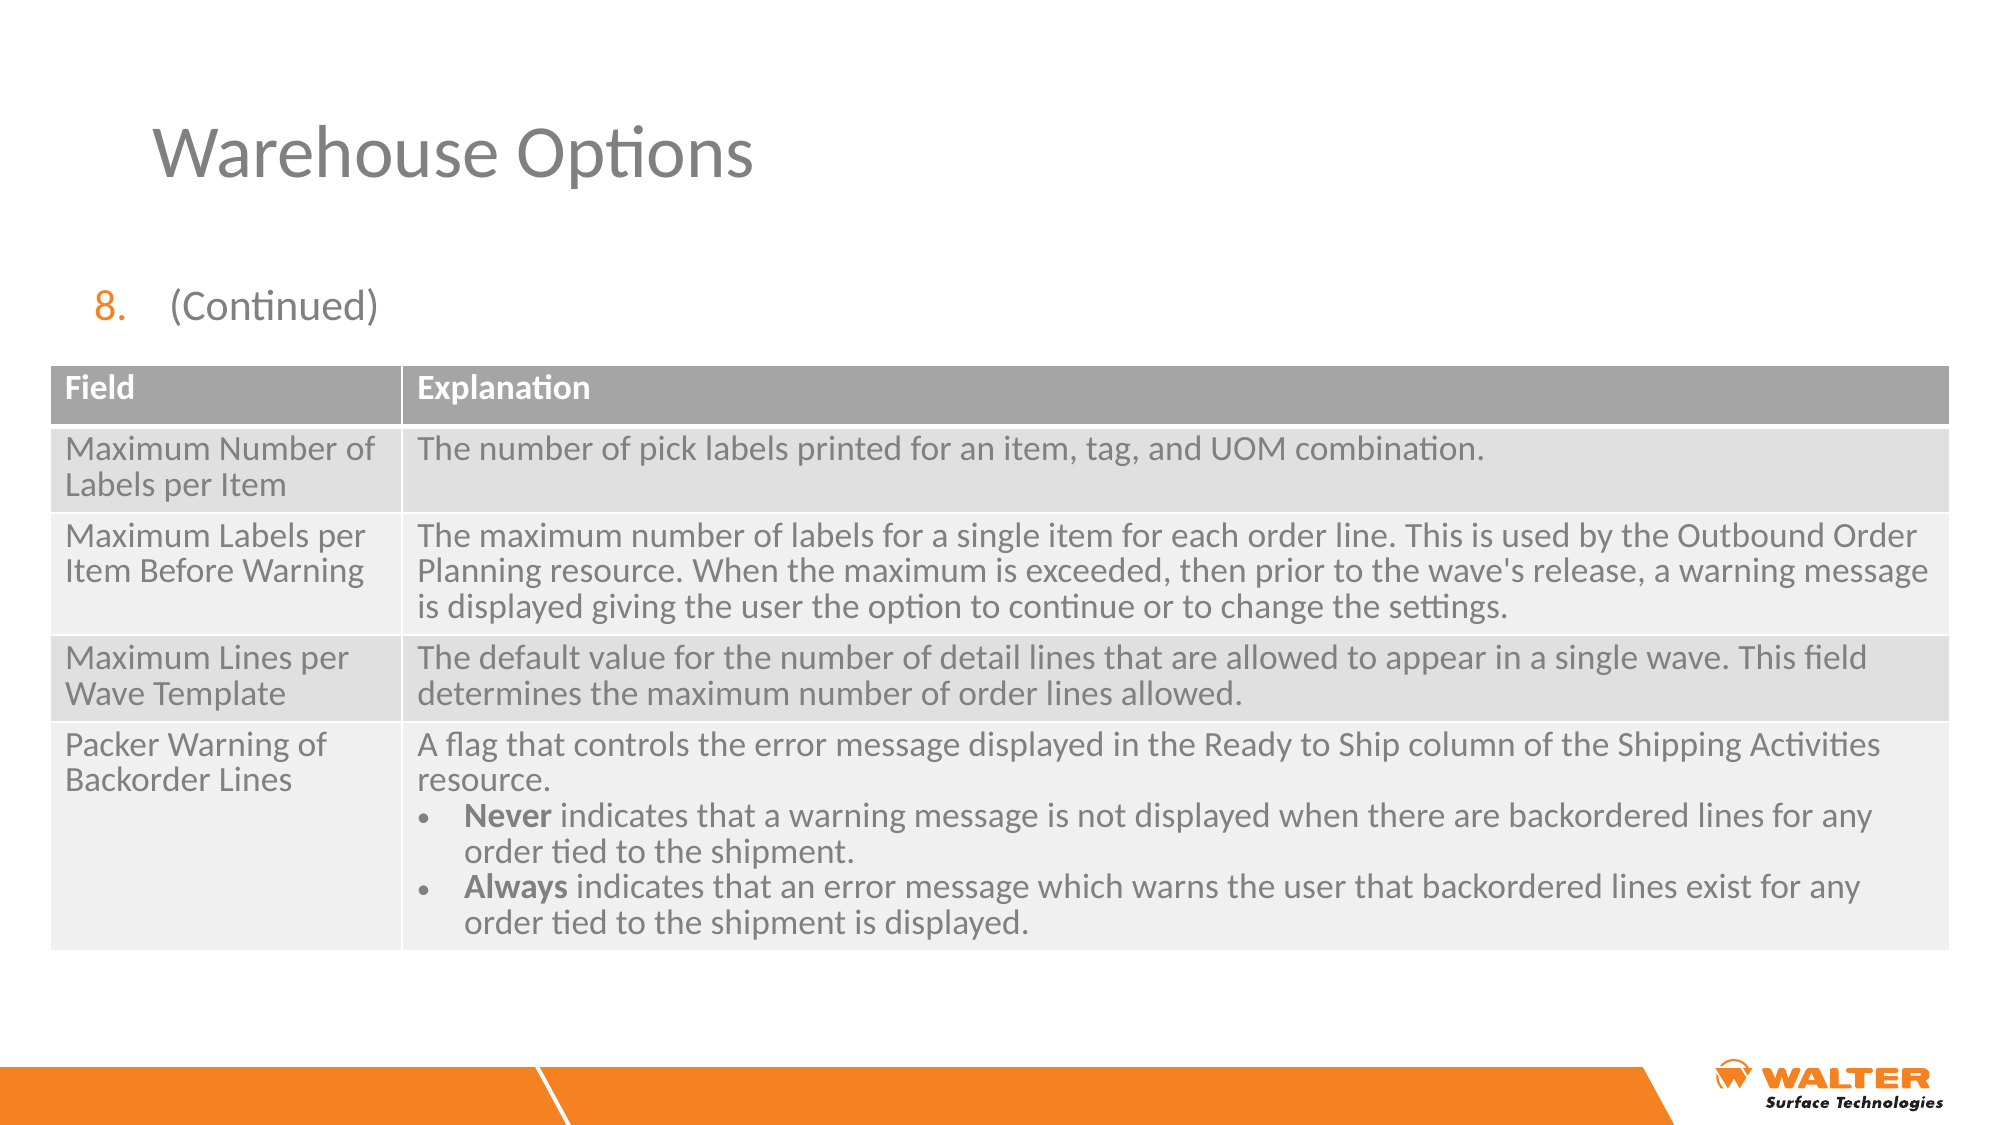

# Warehouse Options
(Continued)
| Field | Explanation |
| --- | --- |
| Maximum Number of Labels per Item | The number of pick labels printed for an item, tag, and UOM combination. |
| Maximum Labels per Item Before Warning | The maximum number of labels for a single item for each order line. This is used by the Outbound Order Planning resource. When the maximum is exceeded, then prior to the wave's release, a warning message is displayed giving the user the option to continue or to change the settings. |
| Maximum Lines per Wave Template | The default value for the number of detail lines that are allowed to appear in a single wave. This field determines the maximum number of order lines allowed. |
| Packer Warning of Backorder Lines | A flag that controls the error message displayed in the Ready to Ship column of the Shipping Activities resource. Never indicates that a warning message is not displayed when there are backordered lines for any order tied to the shipment. Always indicates that an error message which warns the user that backordered lines exist for any order tied to the shipment is displayed. |